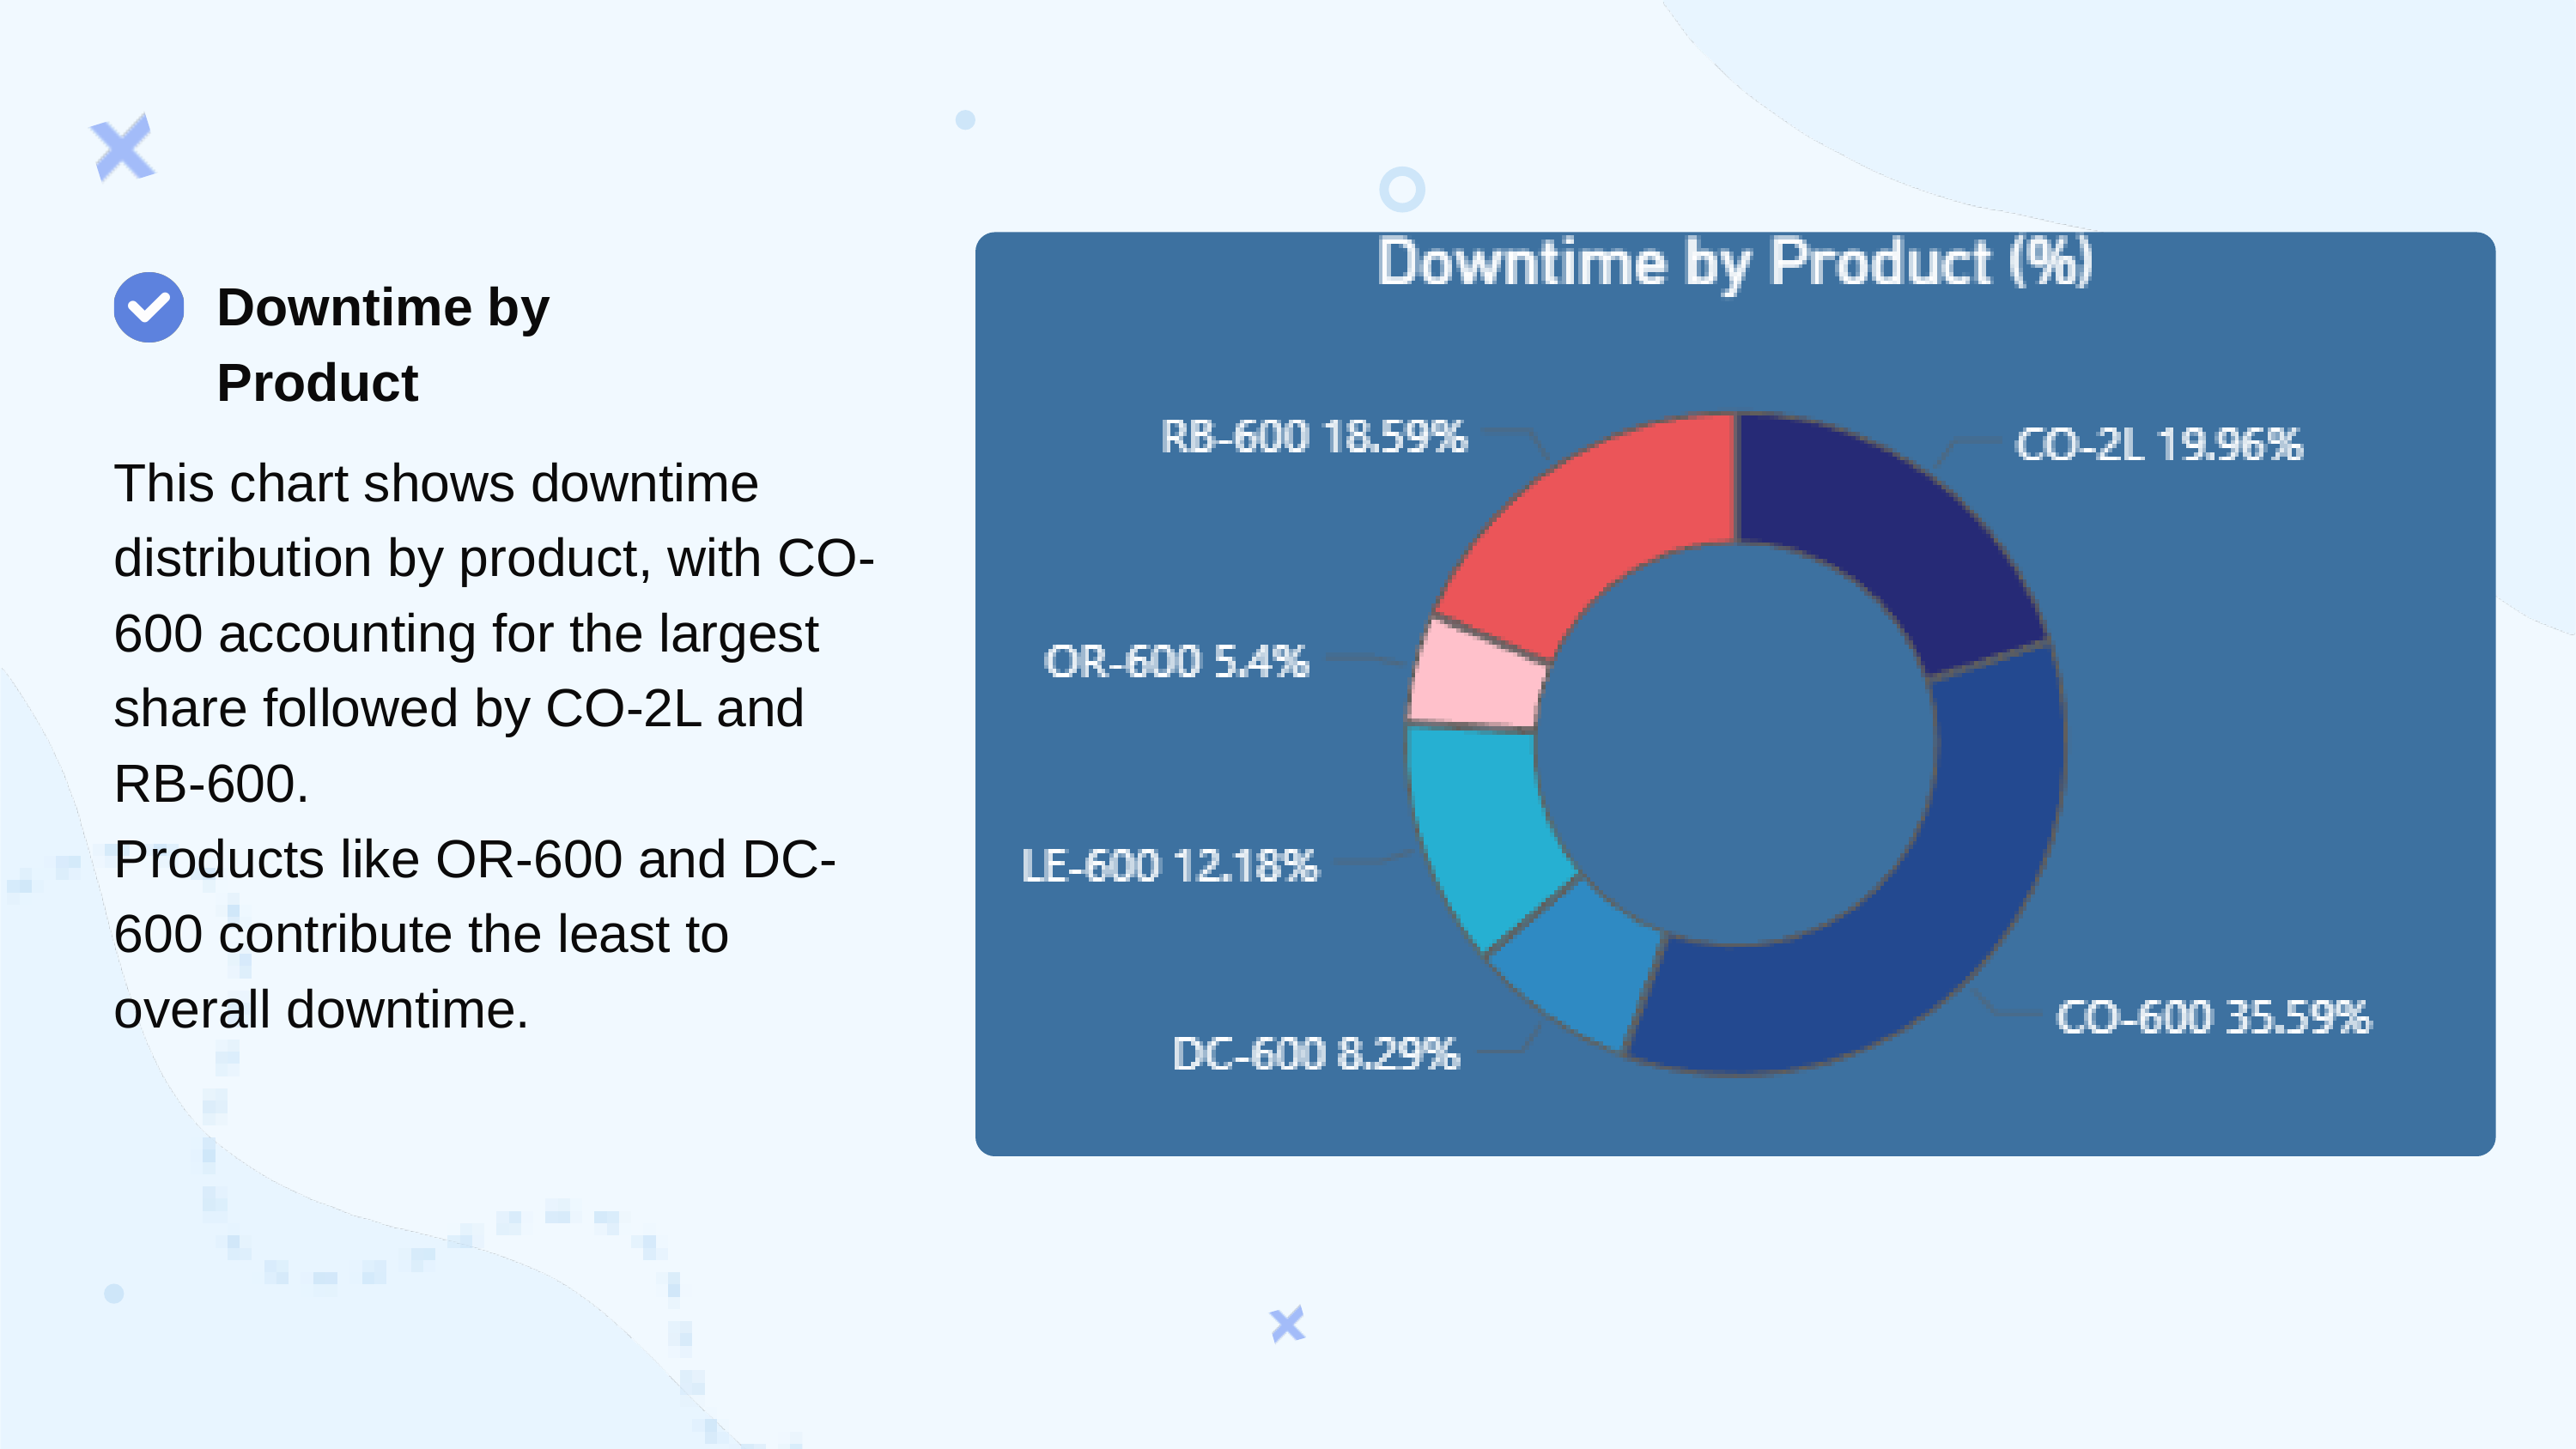

Downtime by Product

This chart shows downtime distribution by product, with CO-600 accounting for the largest share followed by CO-2L and RB-600.
Products like OR-600 and DC-600 contribute the least to overall downtime.